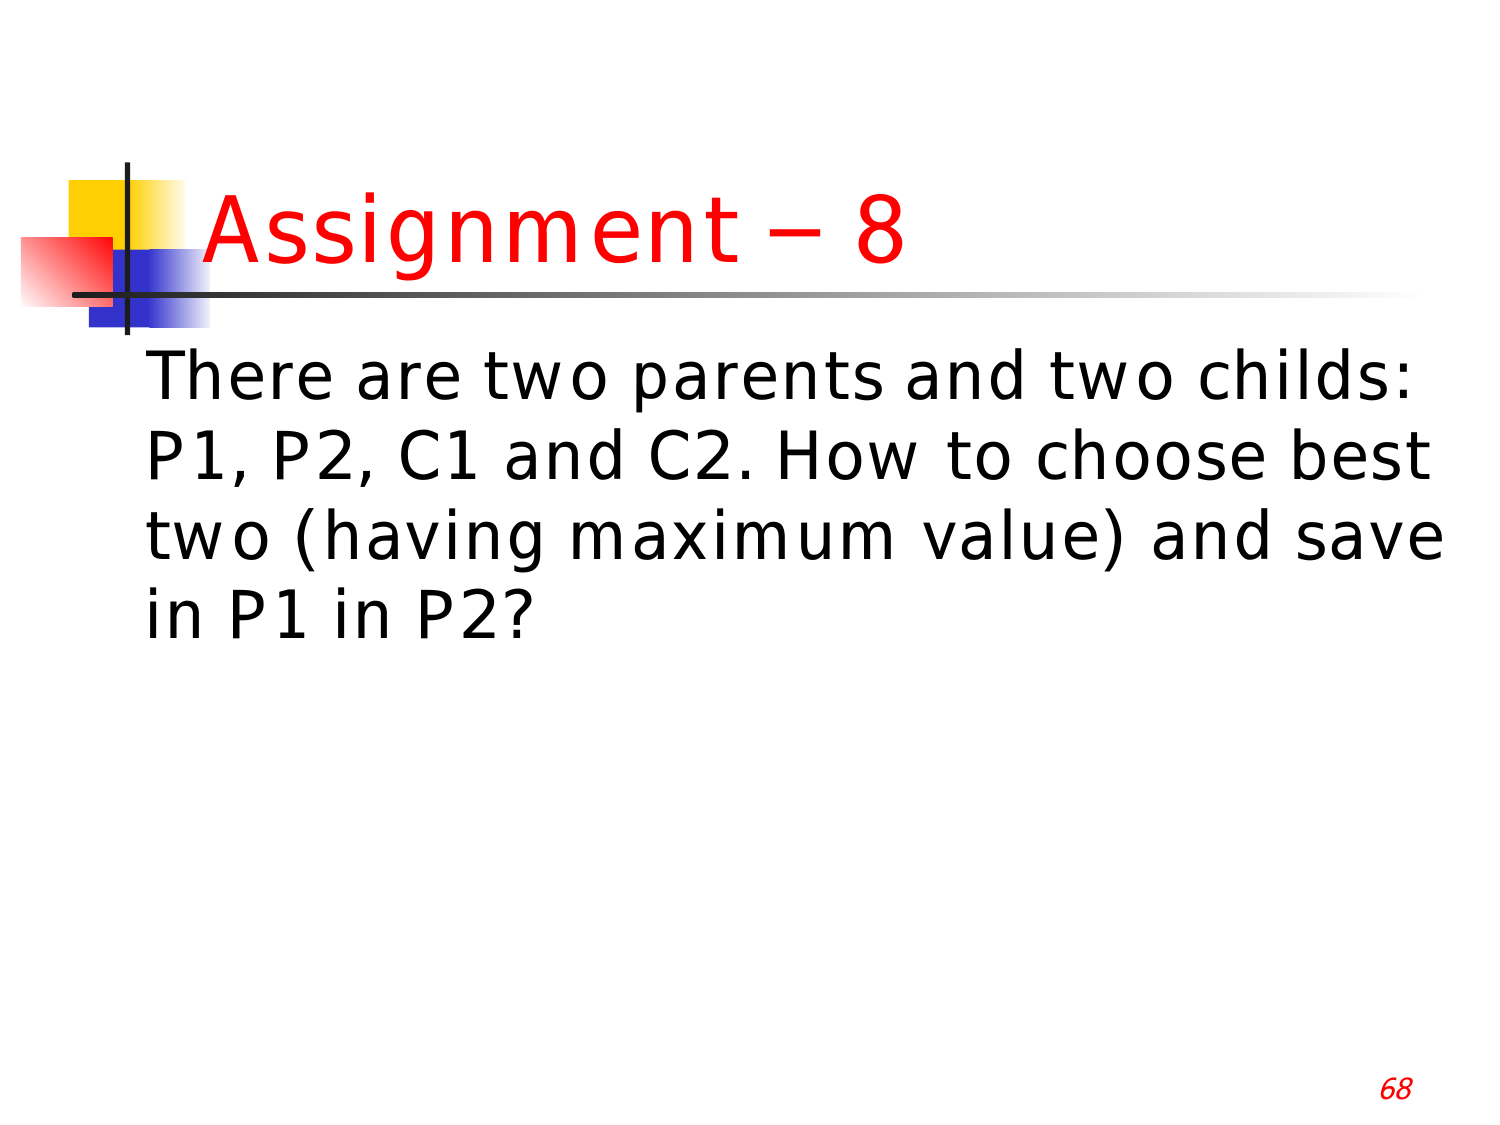

68
# Assignment – 8
 	There are two parents and two childs: P1, P2, C1 and C2. How to choose best two (having maximum value) and save in P1 in P2?